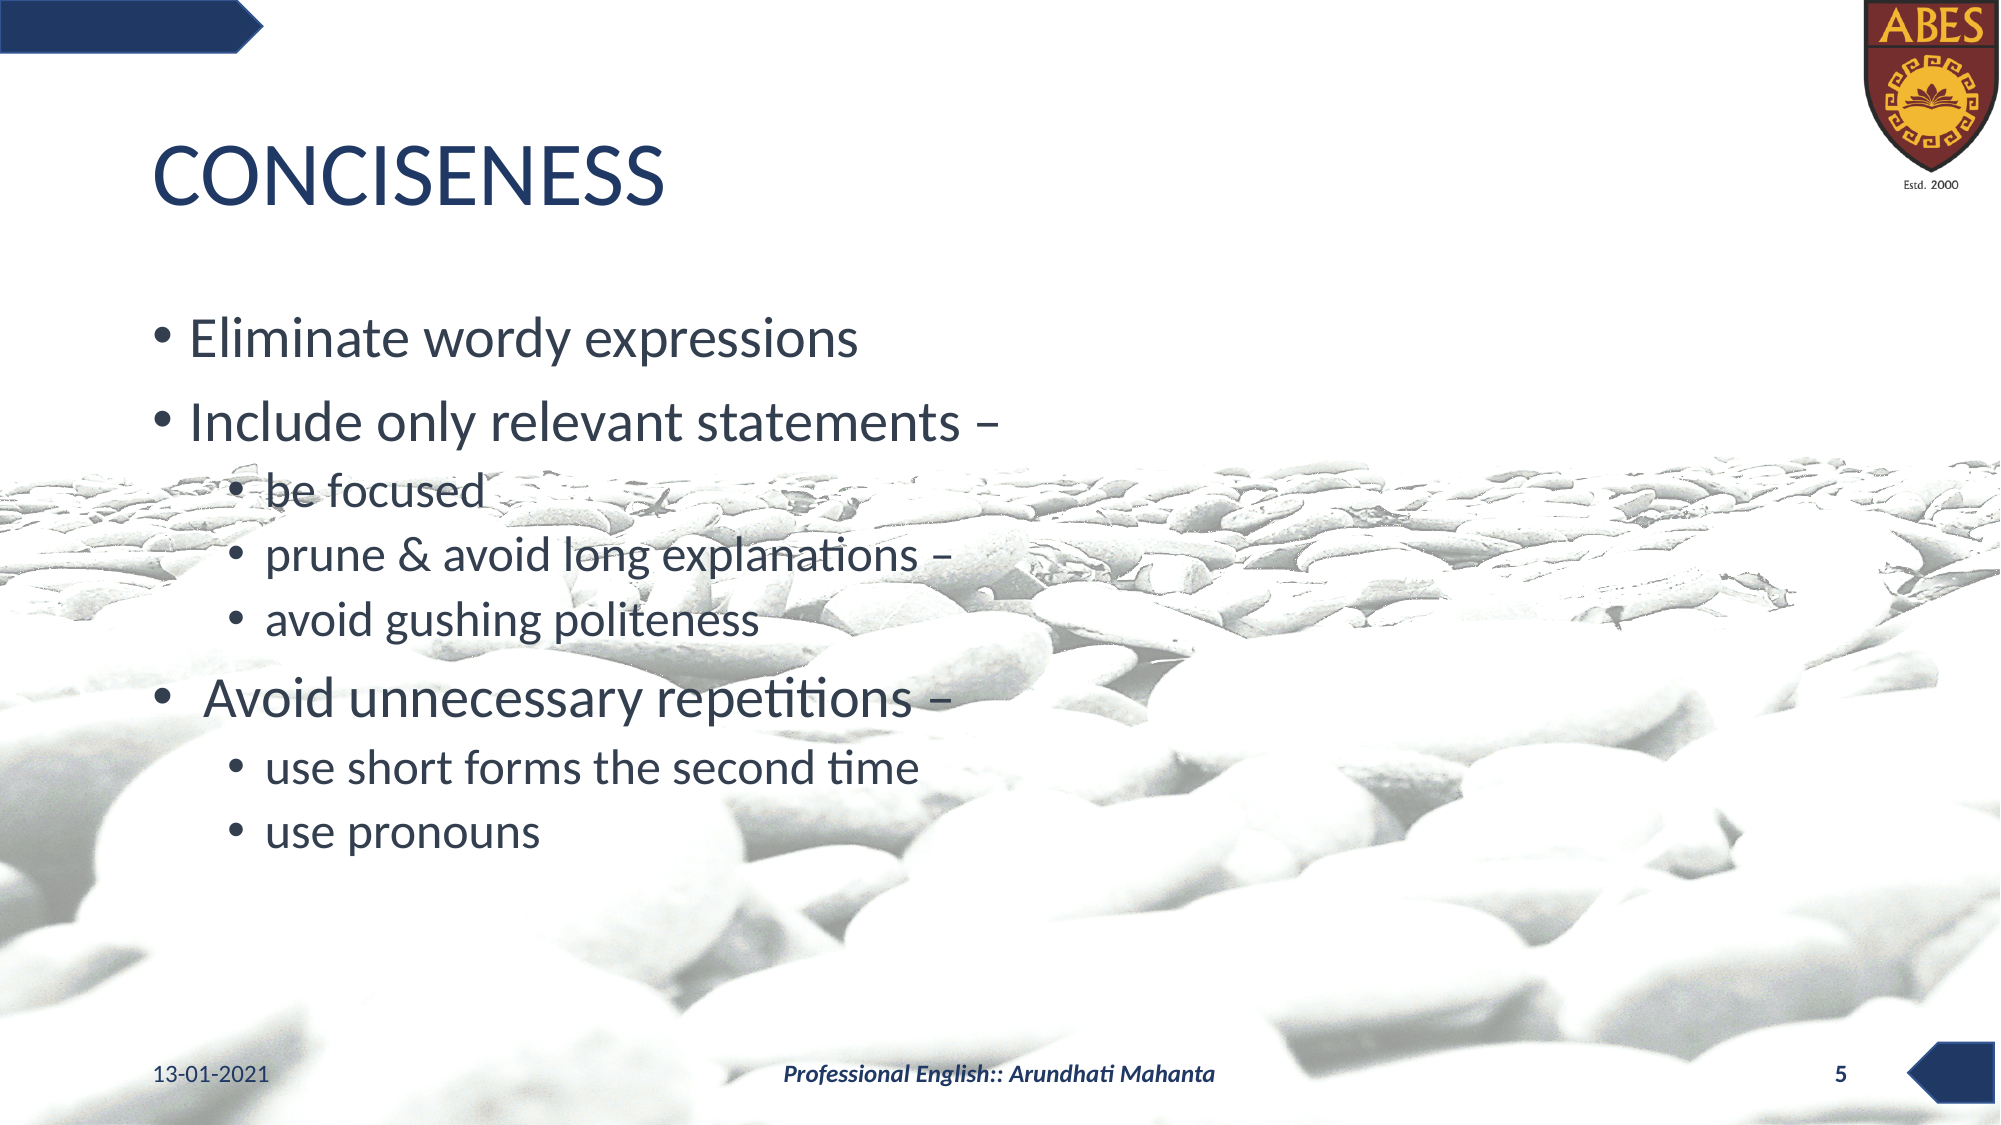

# CONCISENESS
Eliminate wordy expressions
Include only relevant statements –
be focused
prune & avoid long explanations –
avoid gushing politeness
 Avoid unnecessary repetitions –
use short forms the second time
use pronouns
13-01-2021
Professional English:: Arundhati Mahanta
5